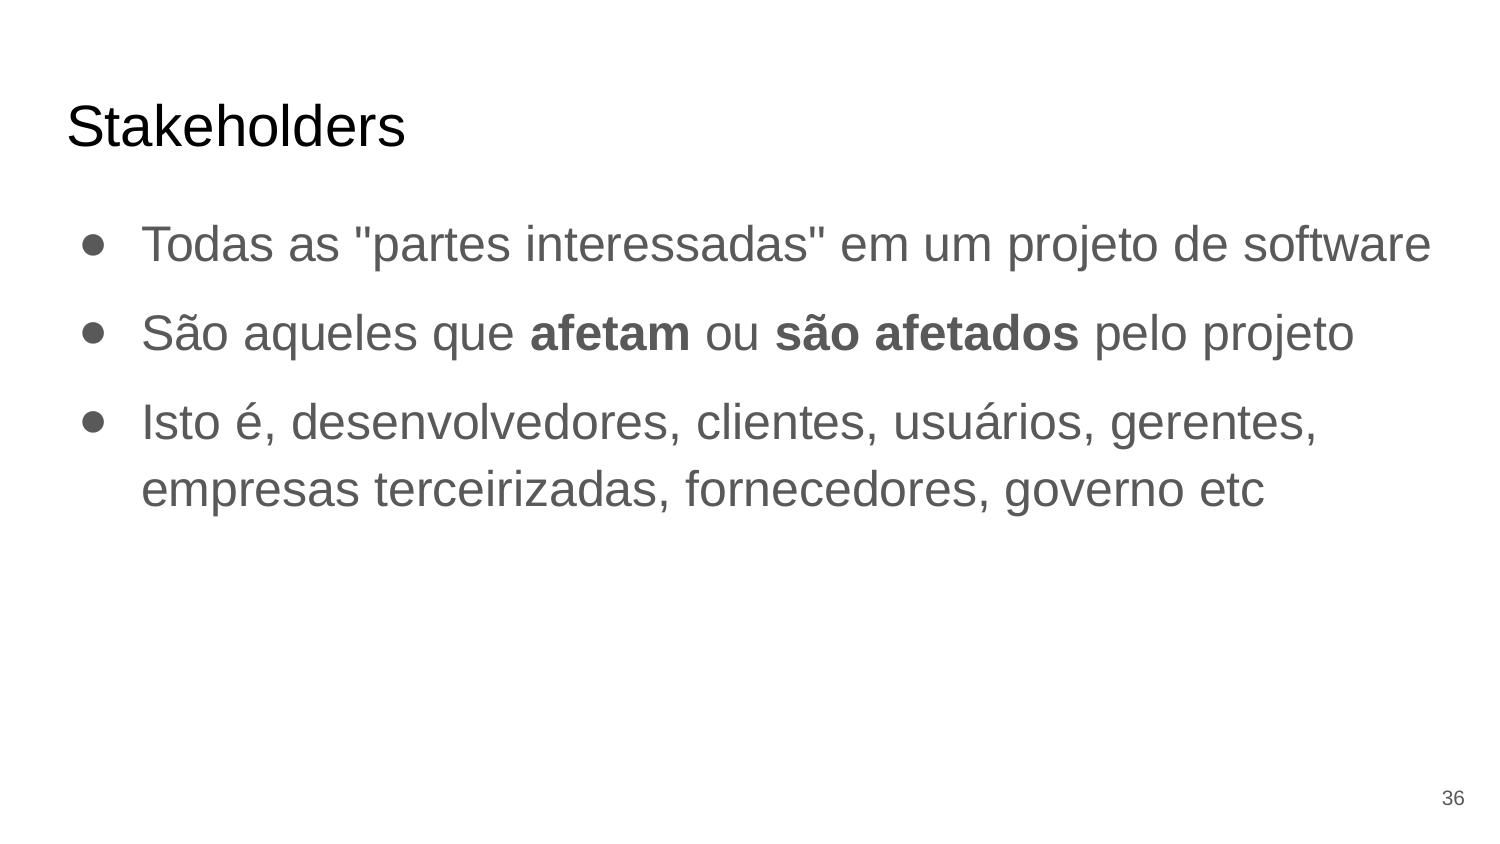

# Stakeholders
Todas as "partes interessadas" em um projeto de software
São aqueles que afetam ou são afetados pelo projeto
Isto é, desenvolvedores, clientes, usuários, gerentes, empresas terceirizadas, fornecedores, governo etc

36